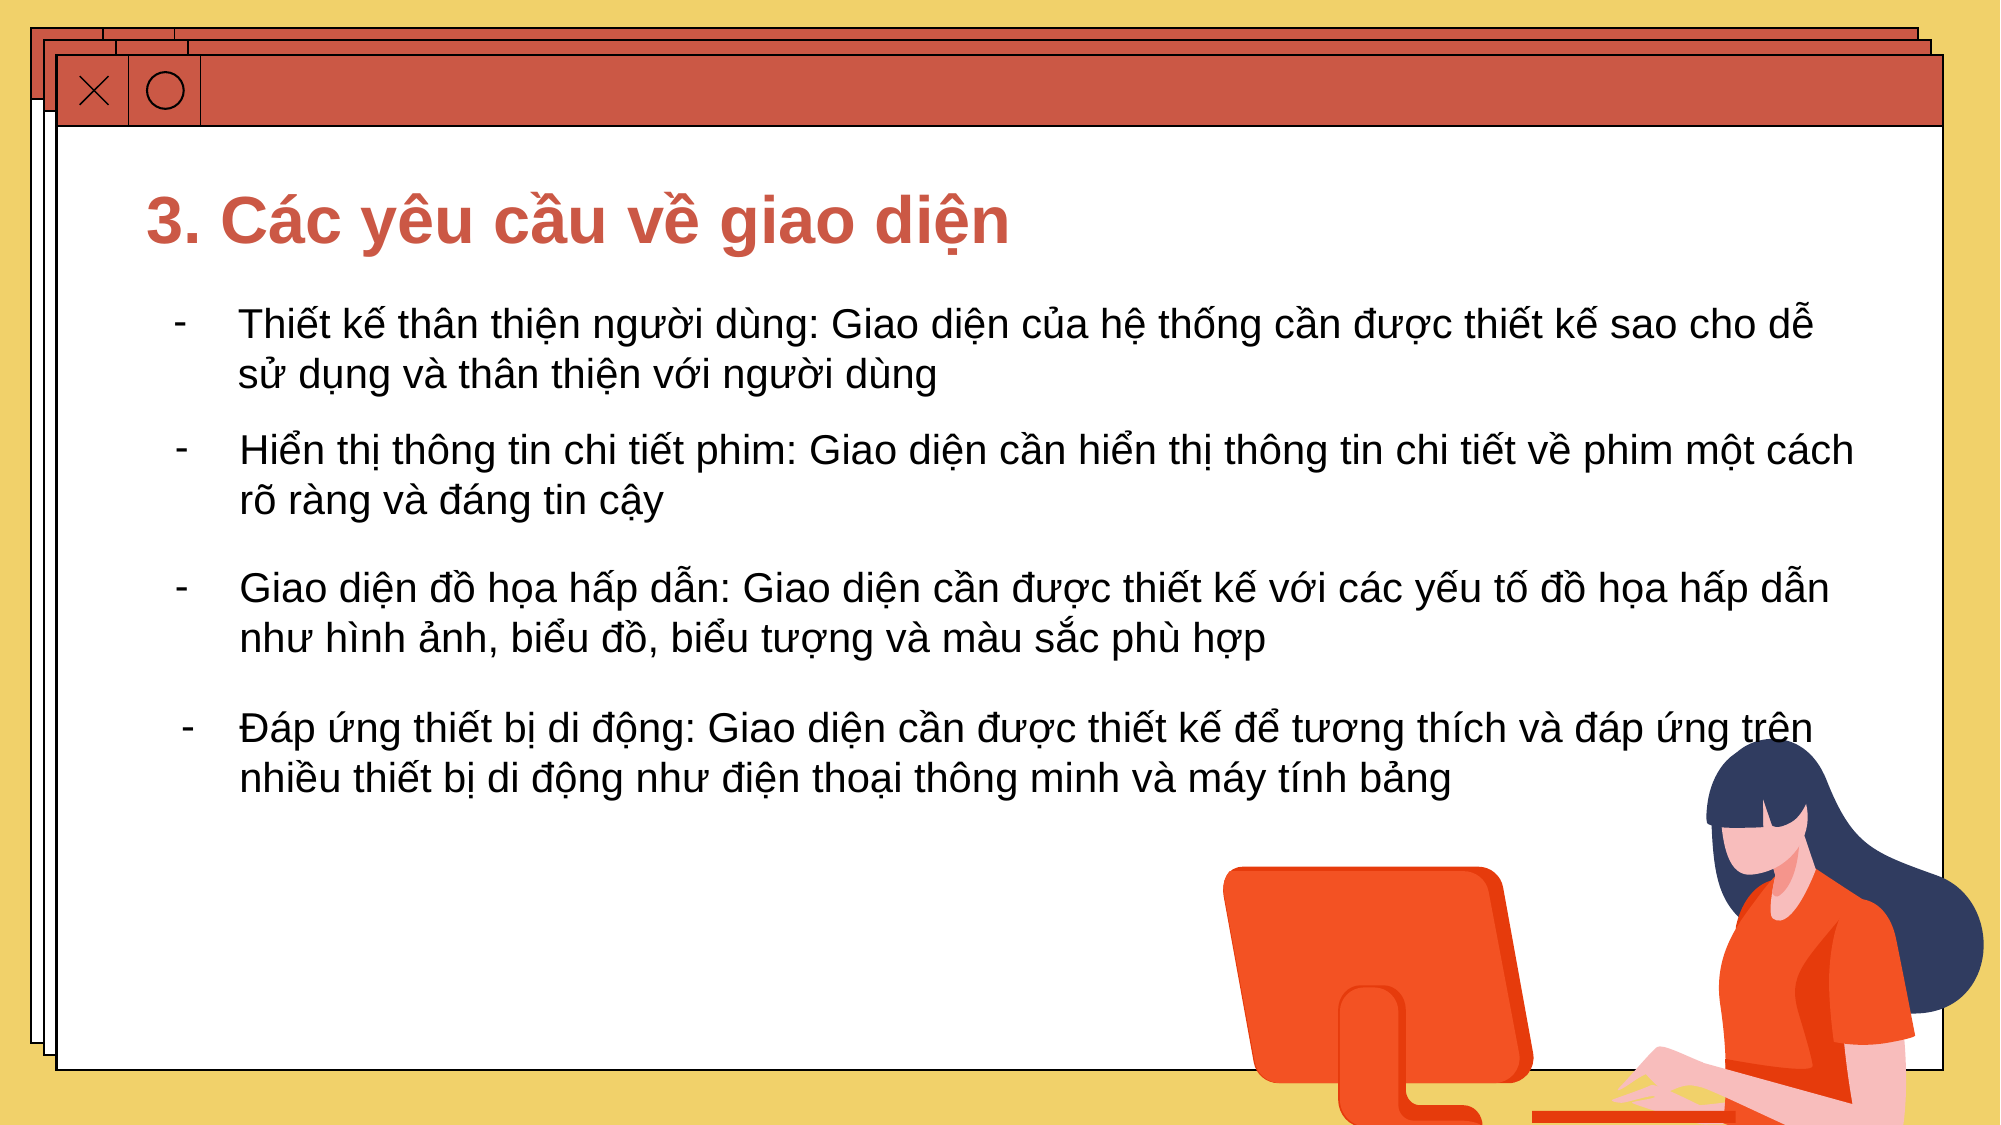

3. Các yêu cầu về giao diện
Thiết kế thân thiện người dùng: Giao diện của hệ thống cần được thiết kế sao cho dễ sử dụng và thân thiện với người dùng
Hiển thị thông tin chi tiết phim: Giao diện cần hiển thị thông tin chi tiết về phim một cách rõ ràng và đáng tin cậy
Giao diện đồ họa hấp dẫn: Giao diện cần được thiết kế với các yếu tố đồ họa hấp dẫn như hình ảnh, biểu đồ, biểu tượng và màu sắc phù hợp
Đáp ứng thiết bị di động: Giao diện cần được thiết kế để tương thích và đáp ứng trên nhiều thiết bị di động như điện thoại thông minh và máy tính bảng